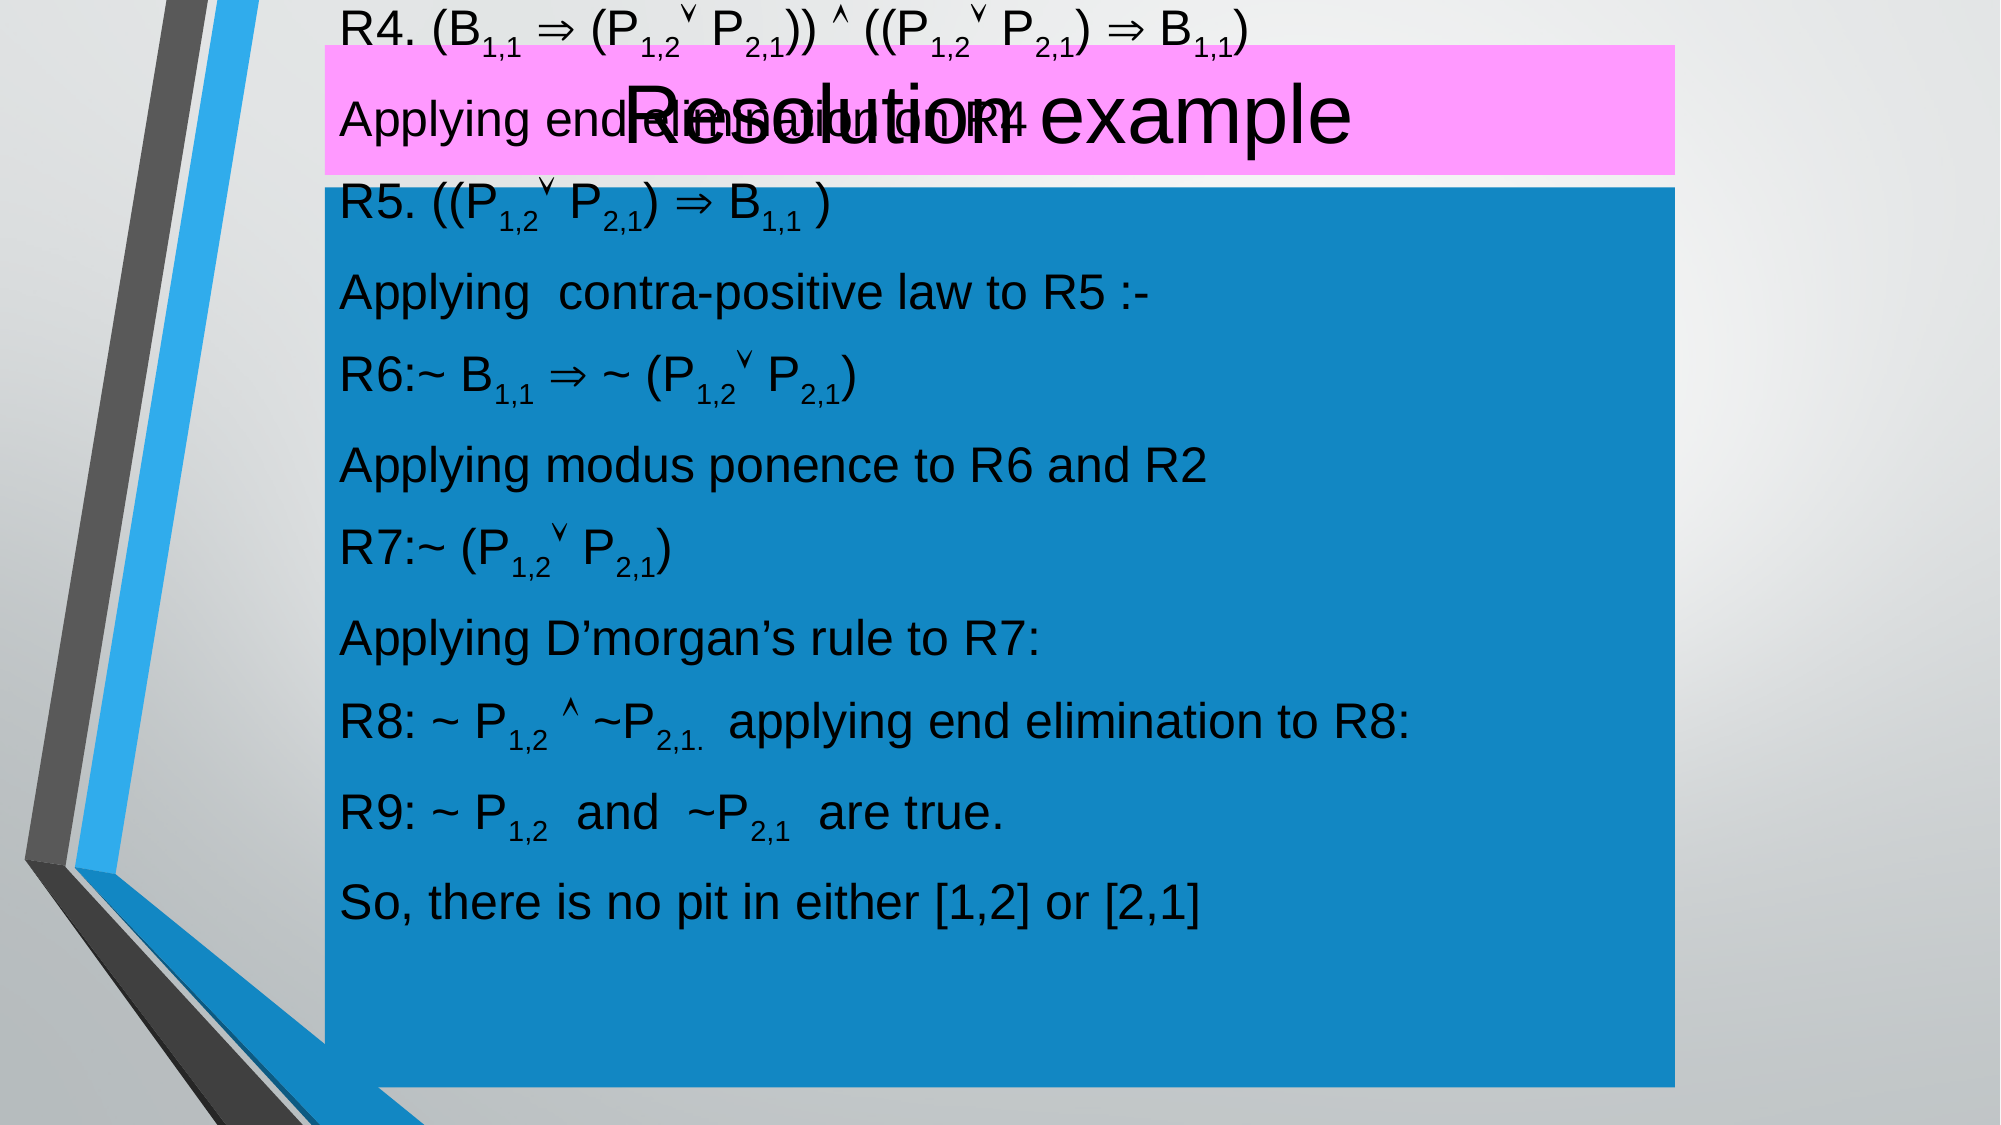

# Resolution example
Applying bi-conditional elimination to R3:-
R4. (B1,1 ⇒ (P1,2∨ P2,1)) ∧ ((P1,2∨ P2,1) ⇒ B1,1)
Applying end elimination on R4
R5. ((P1,2∨ P2,1) ⇒ B1,1 )
Applying  contra-positive law to R5 :-
R6:~ B1,1 ⇒ ~ (P1,2∨ P2,1)
Applying modus ponence to R6 and R2
R7:~ (P1,2∨ P2,1)
Applying D’morgan’s rule to R7:
R8: ~ P1,2 ∧ ~P2,1.   applying end elimination to R8:
R9: ~ P1,2  and  ~P2,1  are true.
So, there is no pit in either [1,2] or [2,1]